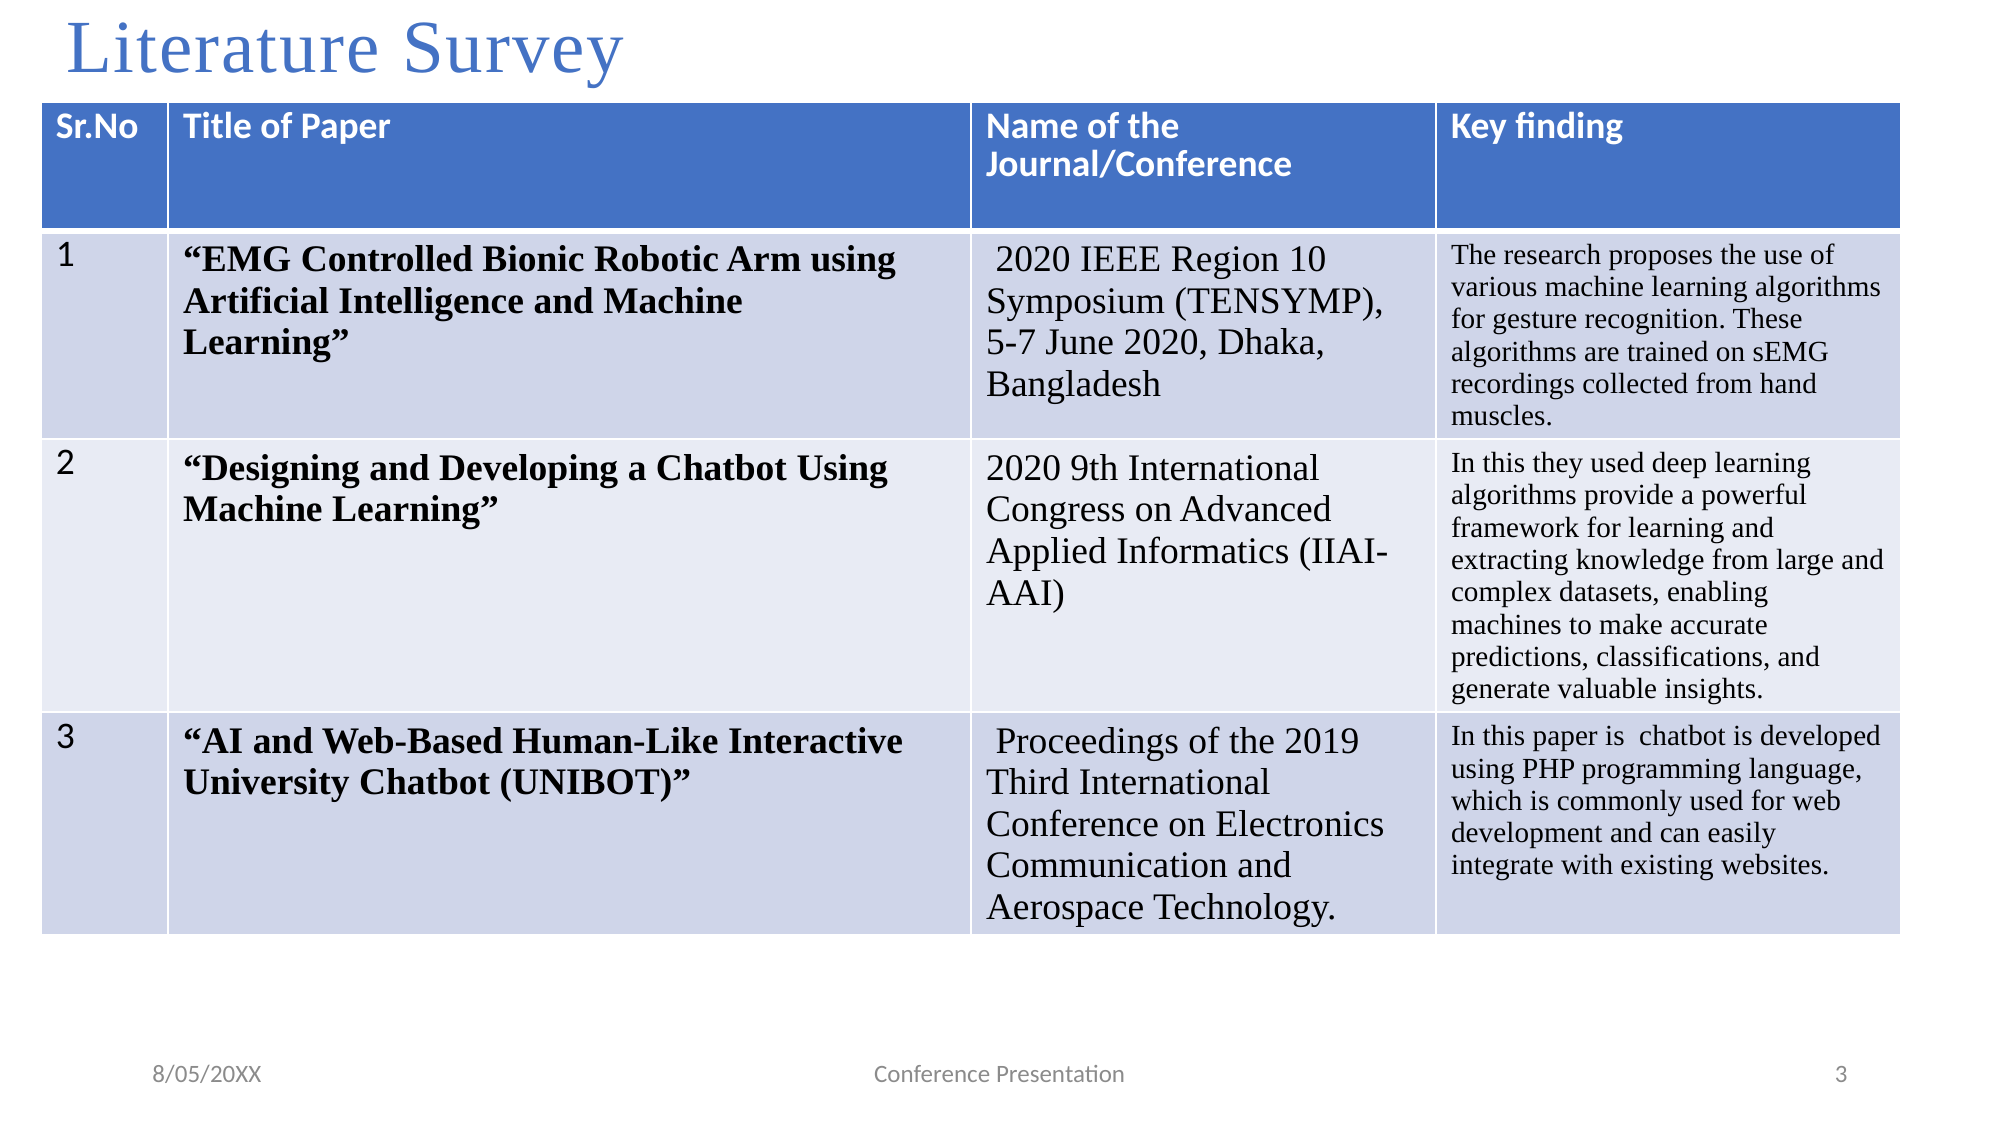

Literature Survey
| Sr.No | Title of Paper | Name of the Journal/Conference | Key finding |
| --- | --- | --- | --- |
| 1 | “EMG Controlled Bionic Robotic Arm using Artificial Intelligence and Machine Learning” | 2020 IEEE Region 10 Symposium (TENSYMP), 5-7 June 2020, Dhaka, Bangladesh | The research proposes the use of various machine learning algorithms for gesture recognition. These algorithms are trained on sEMG recordings collected from hand muscles. |
| 2 | “Designing and Developing a Chatbot Using Machine Learning” | 2020 9th International Congress on Advanced Applied Informatics (IIAI-AAI) | In this they used deep learning algorithms provide a powerful framework for learning and extracting knowledge from large and complex datasets, enabling machines to make accurate predictions, classifications, and generate valuable insights. |
| 3 | “AI and Web-Based Human-Like Interactive University Chatbot (UNIBOT)” | Proceedings of the 2019 Third International Conference on Electronics Communication and Aerospace Technology. | In this paper is chatbot is developed using PHP programming language, which is commonly used for web development and can easily integrate with existing websites. |
8/05/20XX
Conference Presentation
3